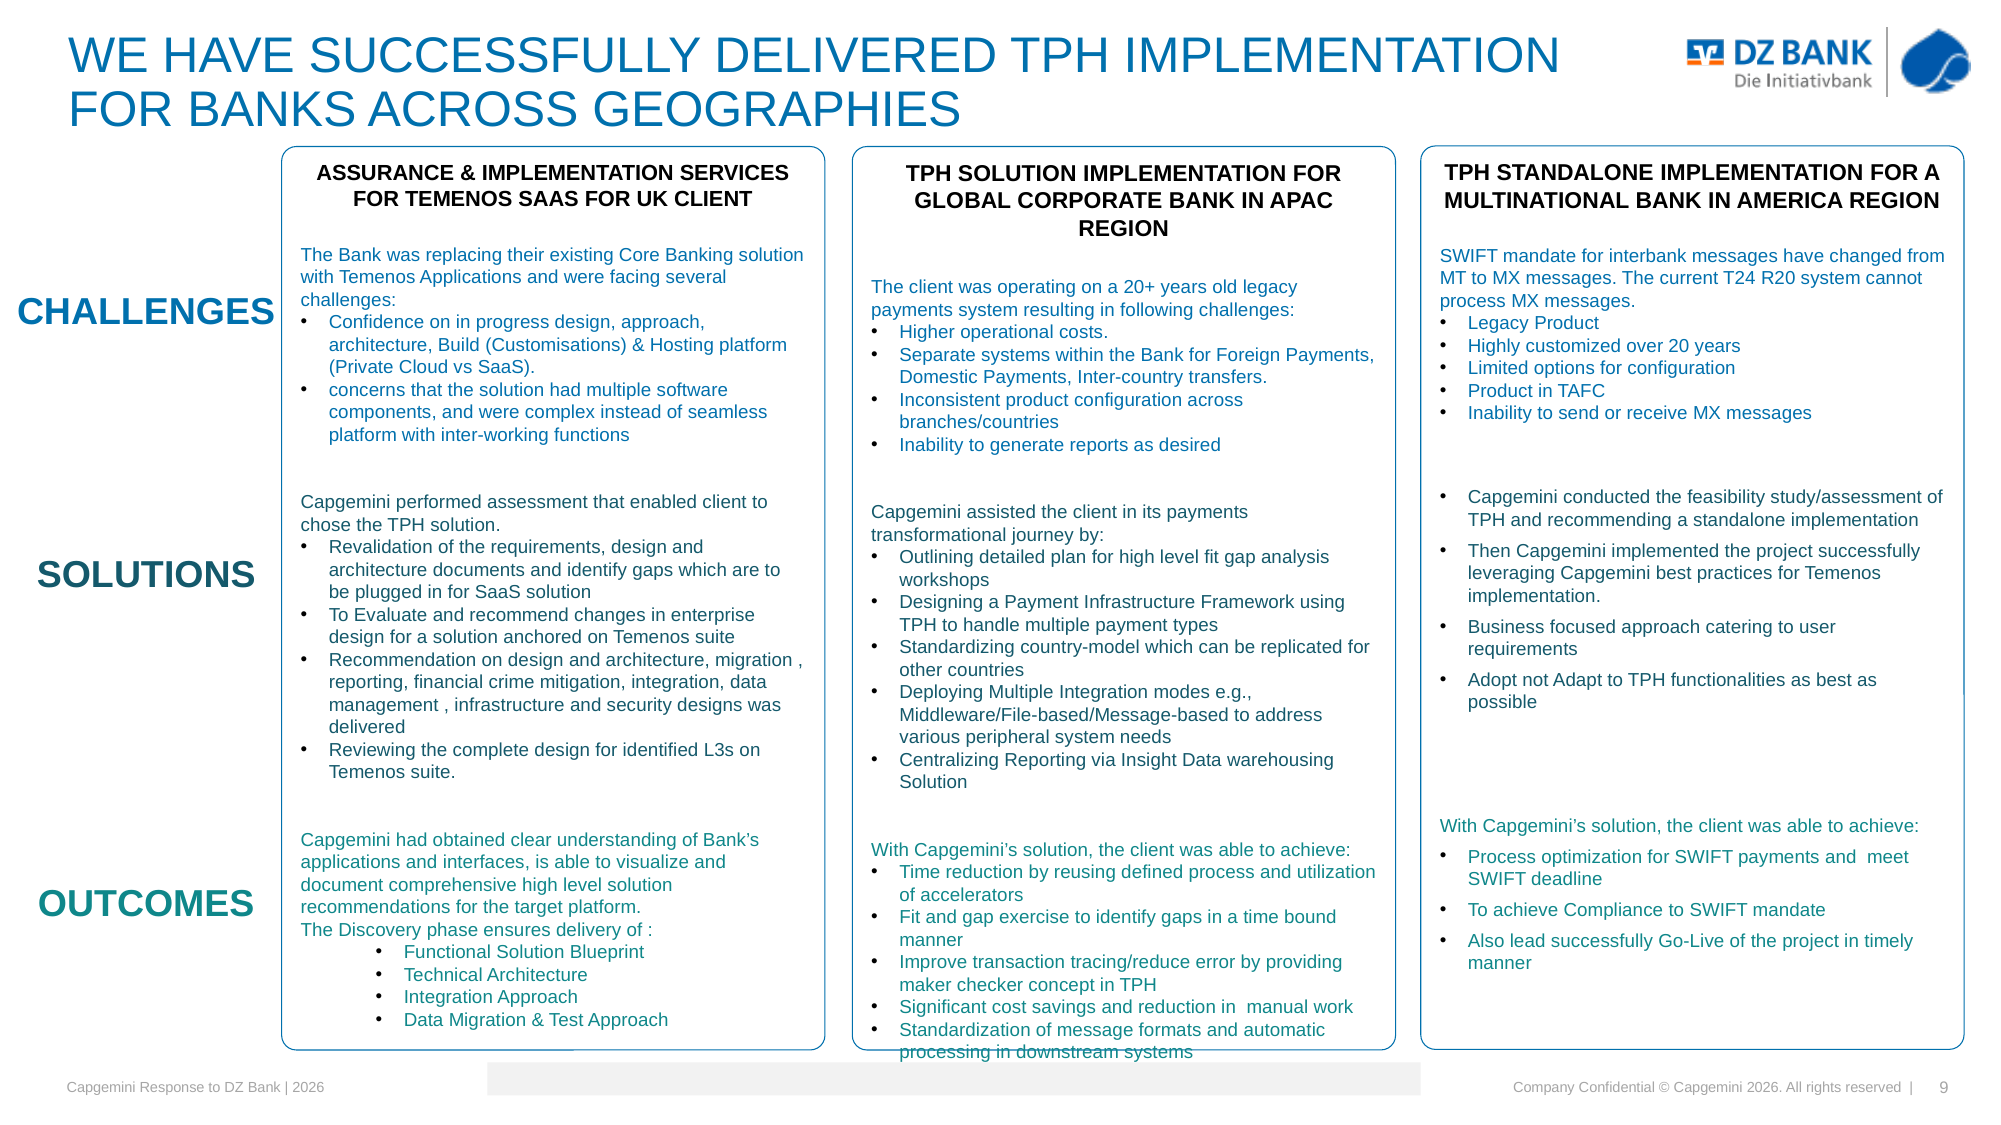

# WE HAVE SUCCESSFULLY DELIVERED TPH IMPLEMENTATION FOR BANKS ACROSS GEOGRAPHIES
TPH STANDALONE IMPLEMENTATION FOR A MULTINATIONAL BANK IN AMERICA REGION

SWIFT mandate for interbank messages have changed from MT to MX messages. The current T24 R20 system cannot process MX messages.
Legacy Product
Highly customized over 20 years
Limited options for configuration
Product in TAFC
Inability to send or receive MX messages

Capgemini conducted the feasibility study/assessment of TPH and recommending a standalone implementation
Then Capgemini implemented the project successfully leveraging Capgemini best practices for Temenos implementation.
Business focused approach catering to user requirements
Adopt not Adapt to TPH functionalities as best as possible

With Capgemini’s solution, the client was able to achieve:
Process optimization for SWIFT payments and  meet SWIFT deadline
To achieve Compliance to SWIFT mandate
Also lead successfully Go-Live of the project in timely manner

ASSURANCE & IMPLEMENTATION SERVICES FOR TEMENOS SAAS FOR UK CLIENT

The Bank was replacing their existing Core Banking solution with Temenos Applications and were facing several challenges:
Confidence on in progress design, approach, architecture, Build (Customisations) & Hosting platform (Private Cloud vs SaaS).
concerns that the solution had multiple software components, and were complex instead of seamless platform with inter-working functions

Capgemini performed assessment that enabled client to chose the TPH solution.
Revalidation of the requirements, design and architecture documents and identify gaps which are to be plugged in for SaaS solution
To Evaluate and recommend changes in enterprise design for a solution anchored on Temenos suite
Recommendation on design and architecture, migration , reporting, financial crime mitigation, integration, data management , infrastructure and security designs was delivered
Reviewing the complete design for identified L3s on Temenos suite.

Capgemini had obtained clear understanding of Bank’s applications and interfaces, is able to visualize and document comprehensive high level solution recommendations for the target platform.
The Discovery phase ensures delivery of :
Functional Solution Blueprint
Technical Architecture
Integration Approach
Data Migration & Test Approach
TPH SOLUTION IMPLEMENTATION FOR GLOBAL CORPORATE BANK IN APAC REGION

The client was operating on a 20+ years old legacy payments system resulting in following challenges:
Higher operational costs.
Separate systems within the Bank for Foreign Payments, Domestic Payments, Inter-country transfers.
Inconsistent product configuration across branches/countries
Inability to generate reports as desired

Capgemini assisted the client in its payments transformational journey by:
Outlining detailed plan for high level fit gap analysis workshops
Designing a Payment Infrastructure Framework using TPH to handle multiple payment types
Standardizing country-model which can be replicated for other countries
Deploying Multiple Integration modes e.g., Middleware/File-based/Message-based to address various peripheral system needs
Centralizing Reporting via Insight Data warehousing Solution

With Capgemini’s solution, the client was able to achieve:
Time reduction by reusing defined process and utilization of accelerators
Fit and gap exercise to identify gaps in a time bound manner
Improve transaction tracing/reduce error by providing maker checker concept in TPH
Significant cost savings and reduction in  manual work
Standardization of message formats and automatic processing in downstream systems
CHALLENGES
SOLUTIONS
OUTCOMES